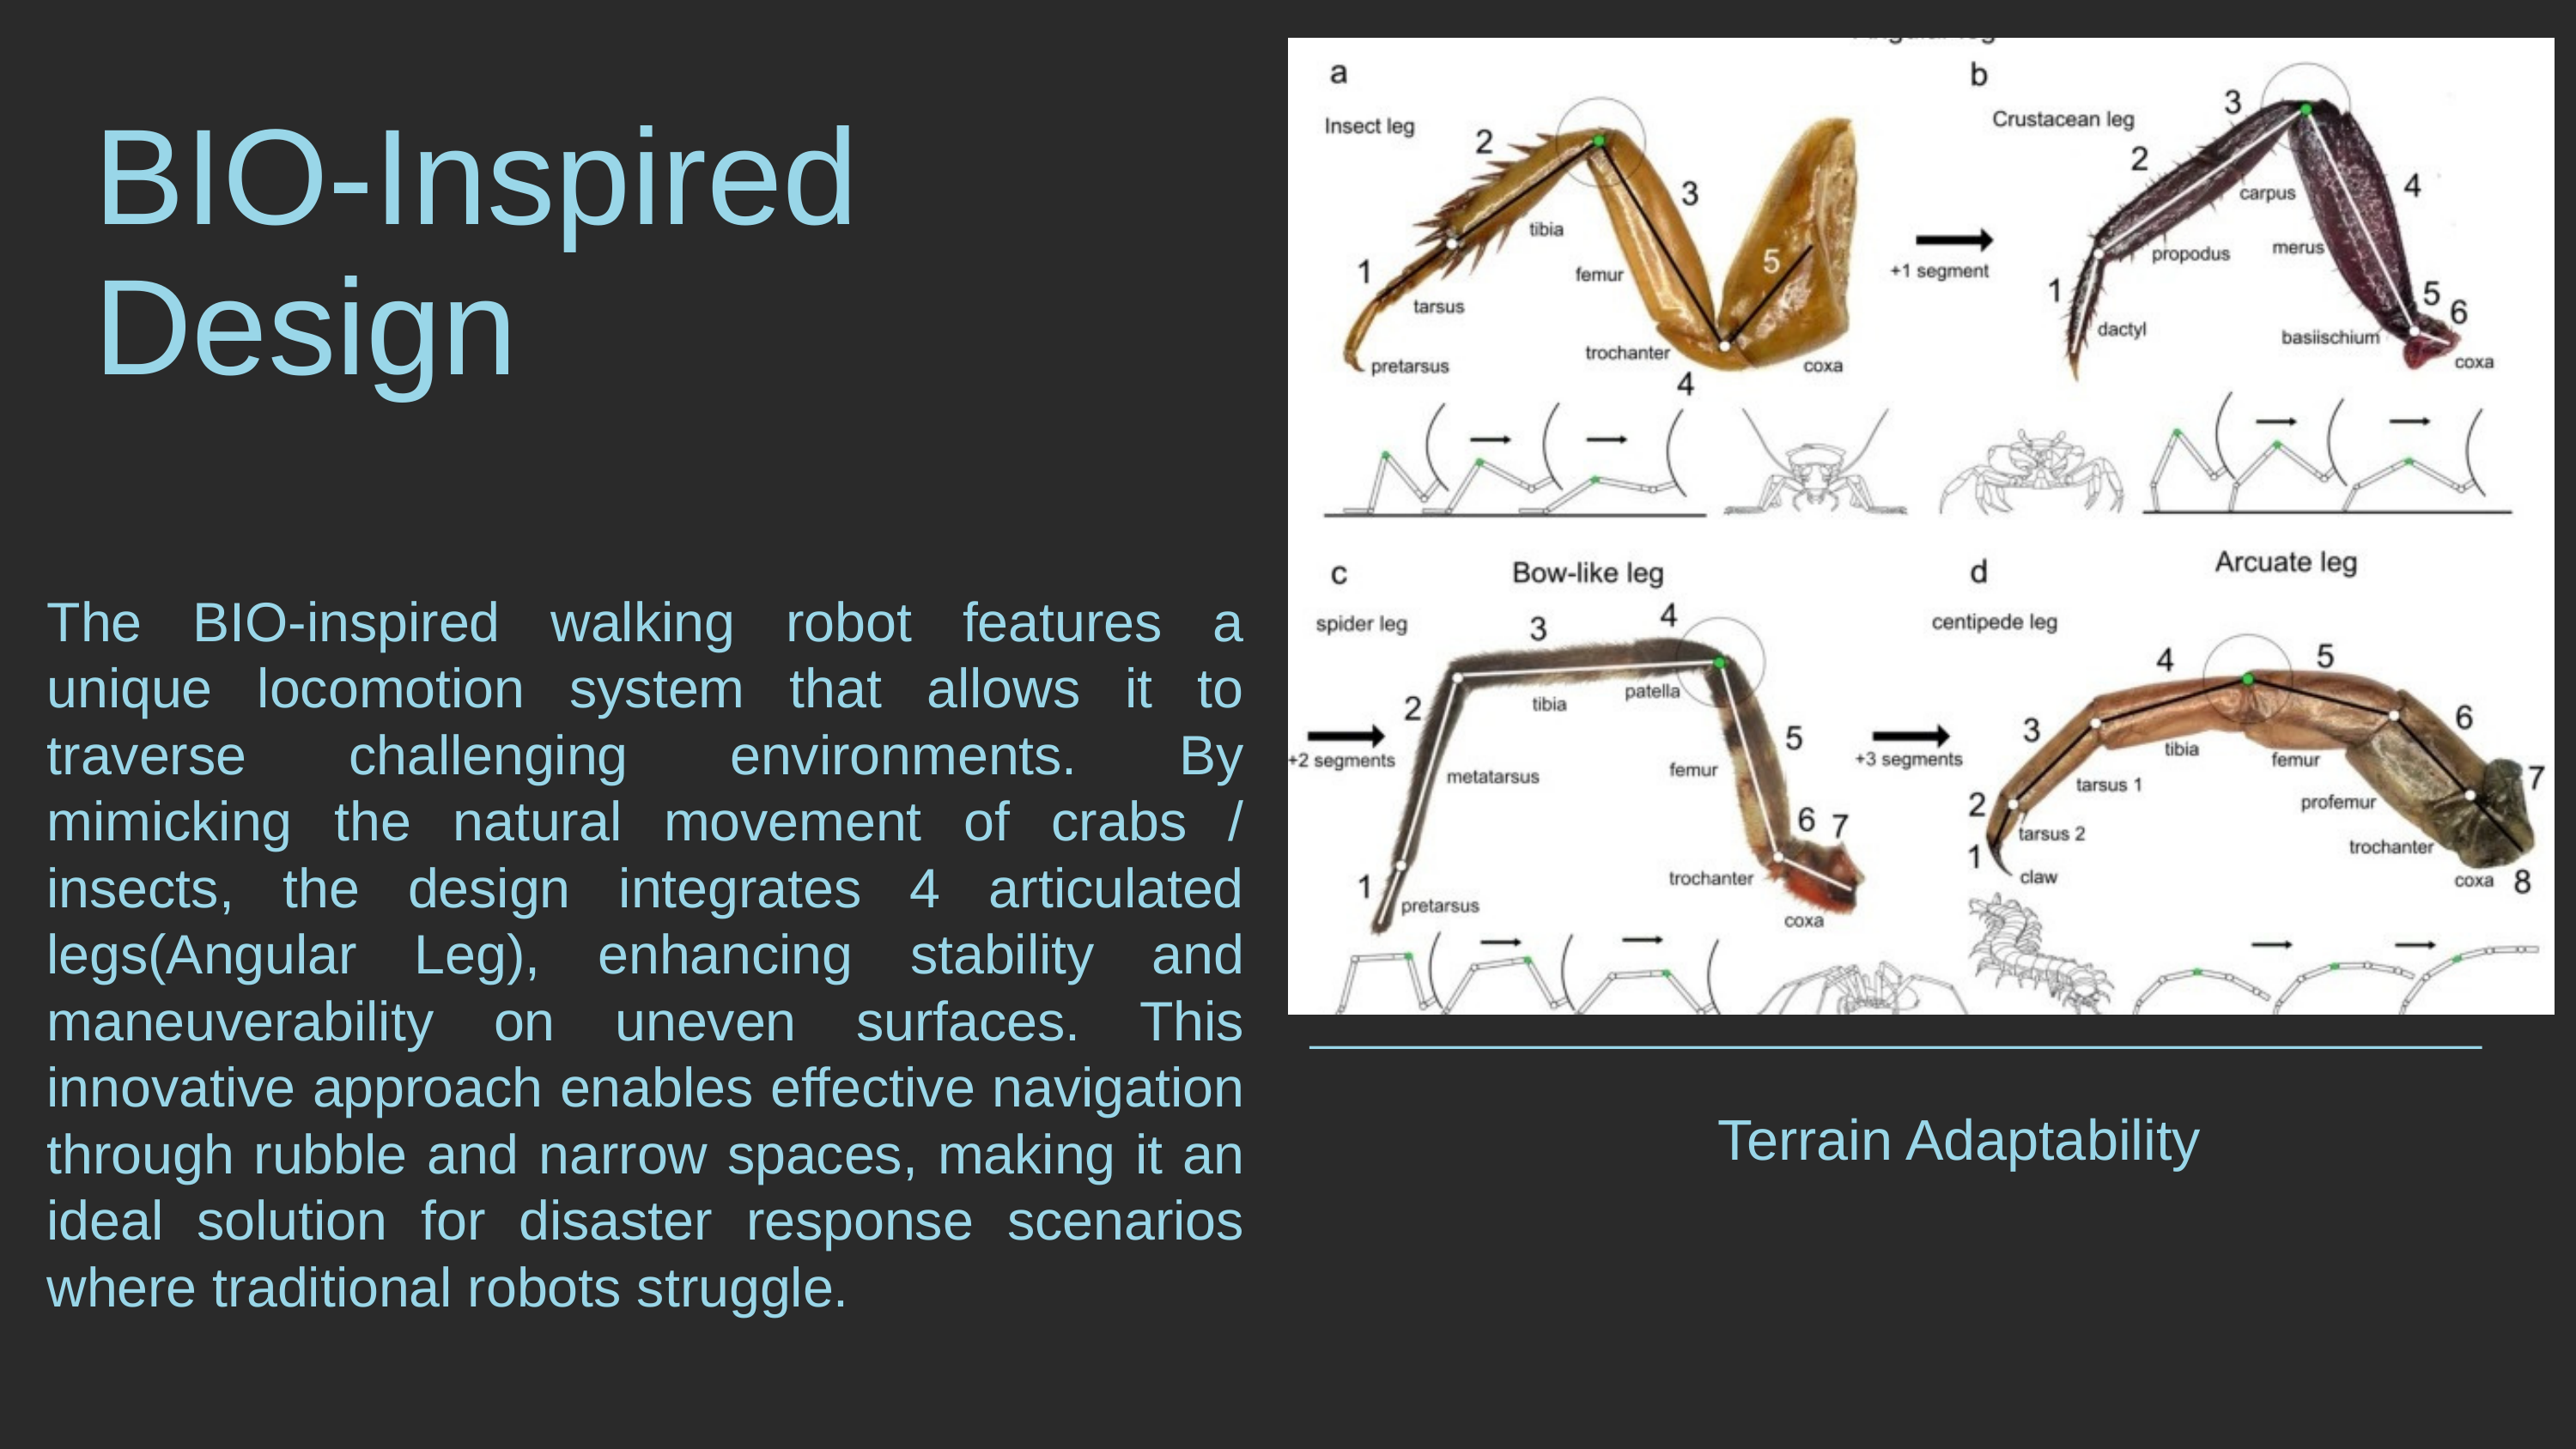

BIO-Inspired Design
The BIO-inspired walking robot features a unique locomotion system that allows it to traverse challenging environments. By mimicking the natural movement of crabs / insects, the design integrates 4 articulated legs(Angular Leg), enhancing stability and maneuverability on uneven surfaces. This innovative approach enables effective navigation through rubble and narrow spaces, making it an ideal solution for disaster response scenarios where traditional robots struggle.

Terrain Adaptability